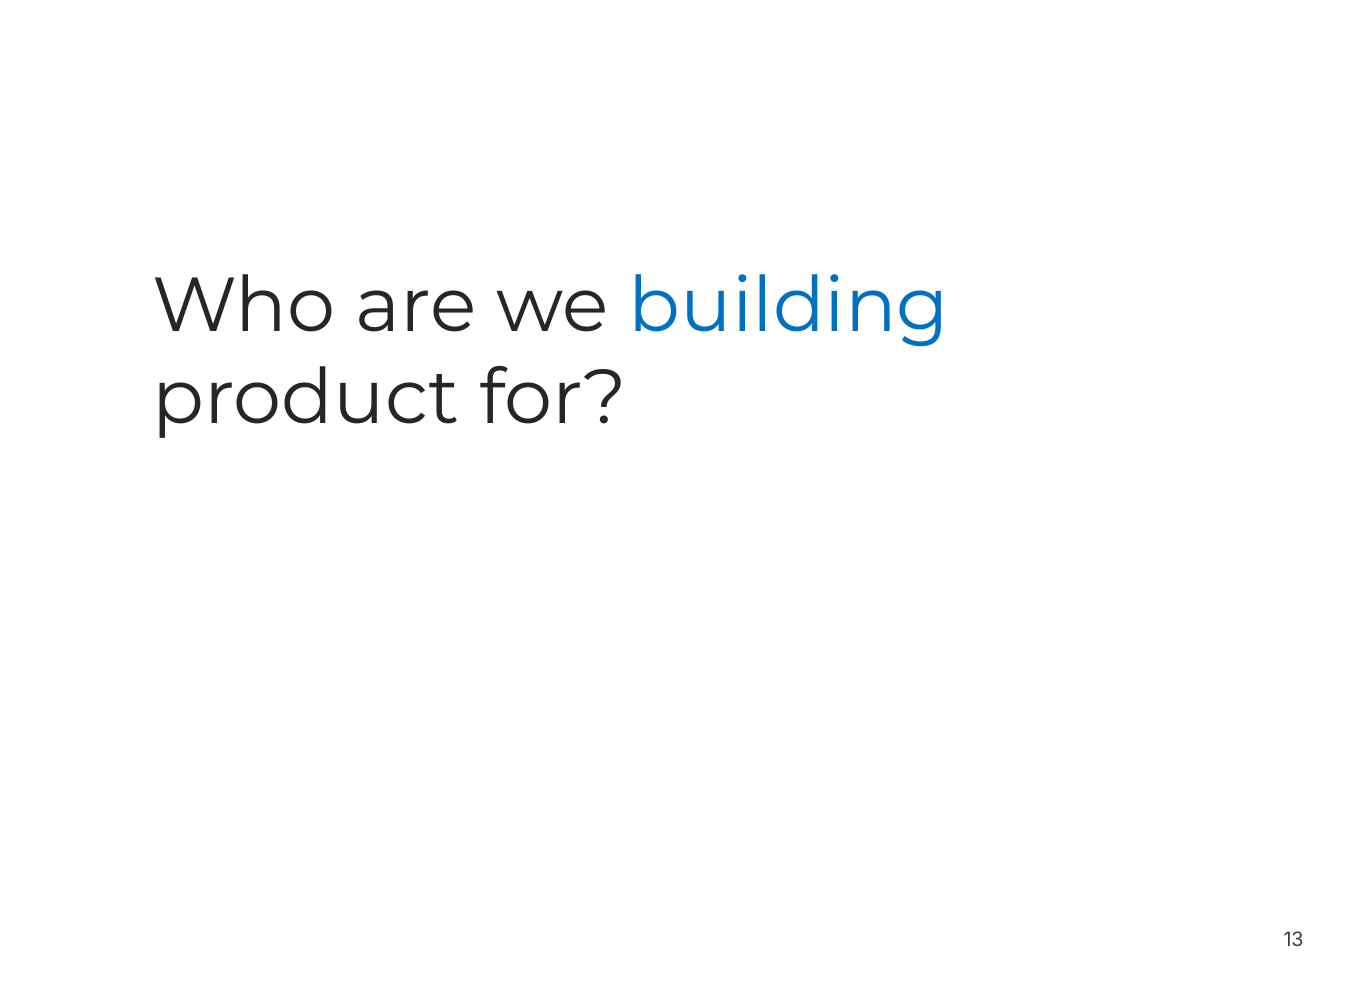

Who are we building product for?
Mixed Reality

What not?